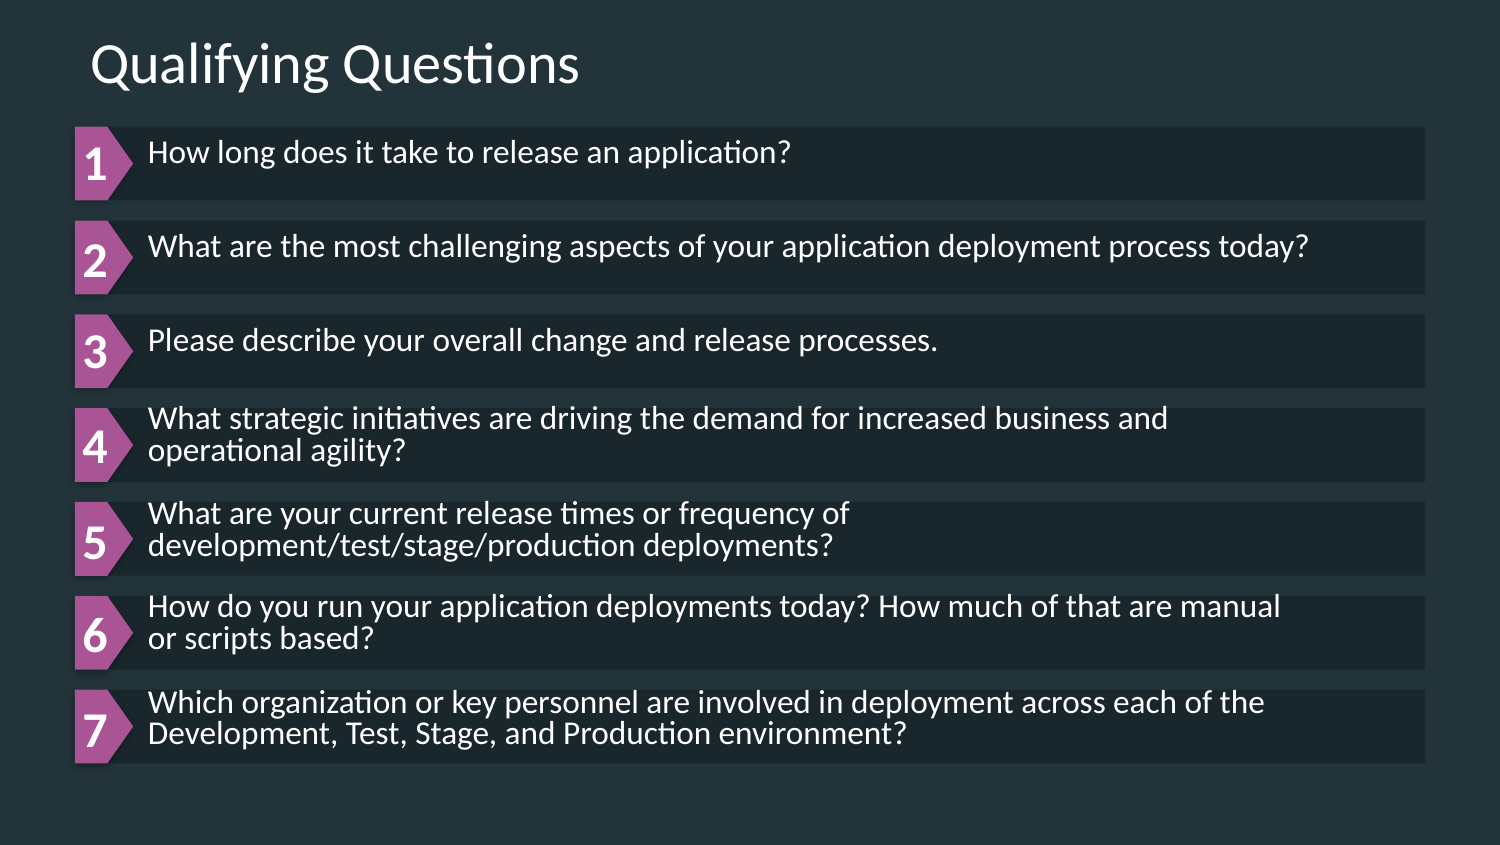

# Qualifying Questions

1
How long does it take to release an application?

What are the most challenging aspects of your application deployment process today?
2

3
Please describe your overall change and release processes.
What strategic initiatives are driving the demand for increased business and operational agility?

4
What are your current release times or frequency of development/test/stage/production deployments?

5
How do you run your application deployments today? How much of that are manual or scripts based?

6
Which organization or key personnel are involved in deployment across each of the Development, Test, Stage, and Production environment?

7